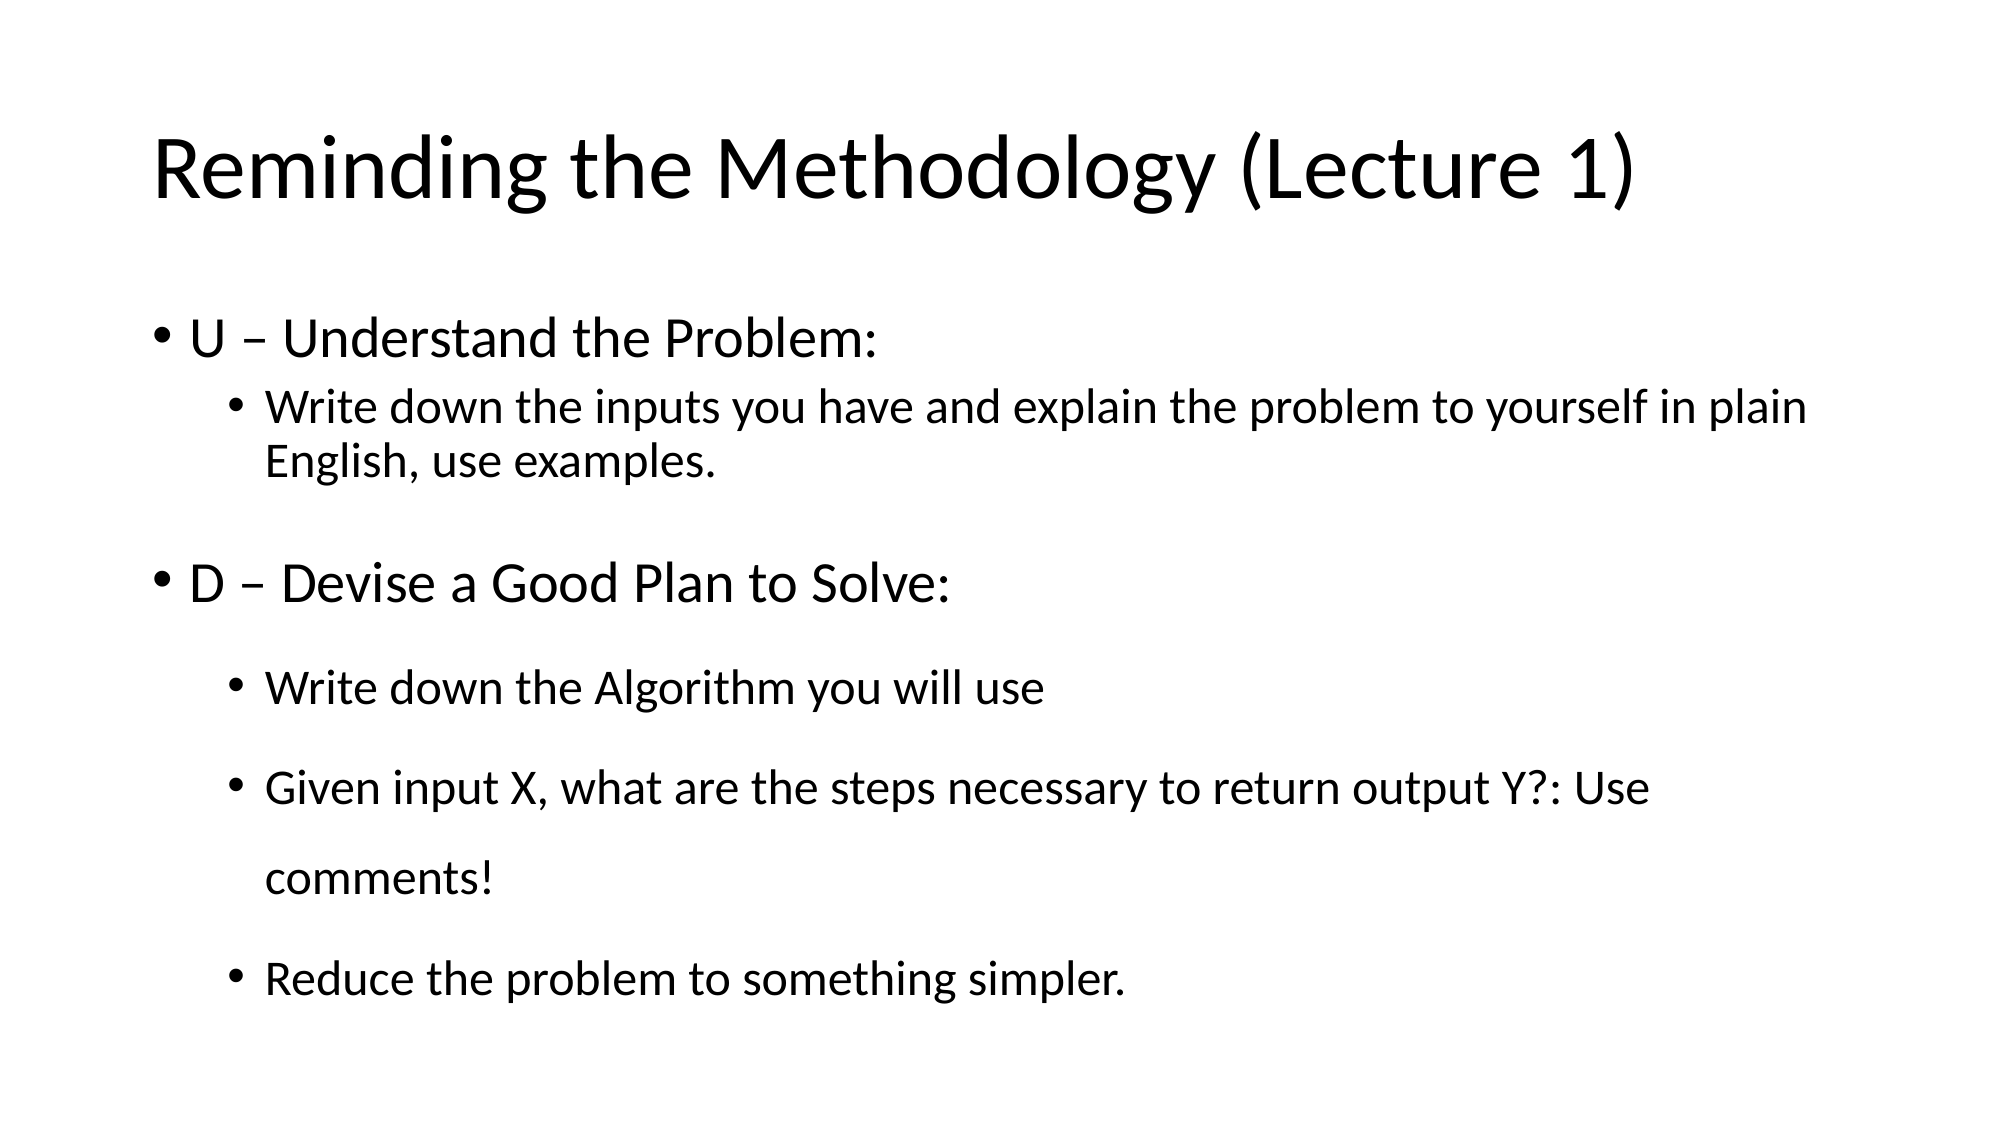

# Reminding the Methodology (Lecture 1)
U – Understand the Problem:
Write down the inputs you have and explain the problem to yourself in plain English, use examples.
D – Devise a Good Plan to Solve:
Write down the Algorithm you will use
Given input X, what are the steps necessary to return output Y?: Use comments!
Reduce the problem to something simpler.